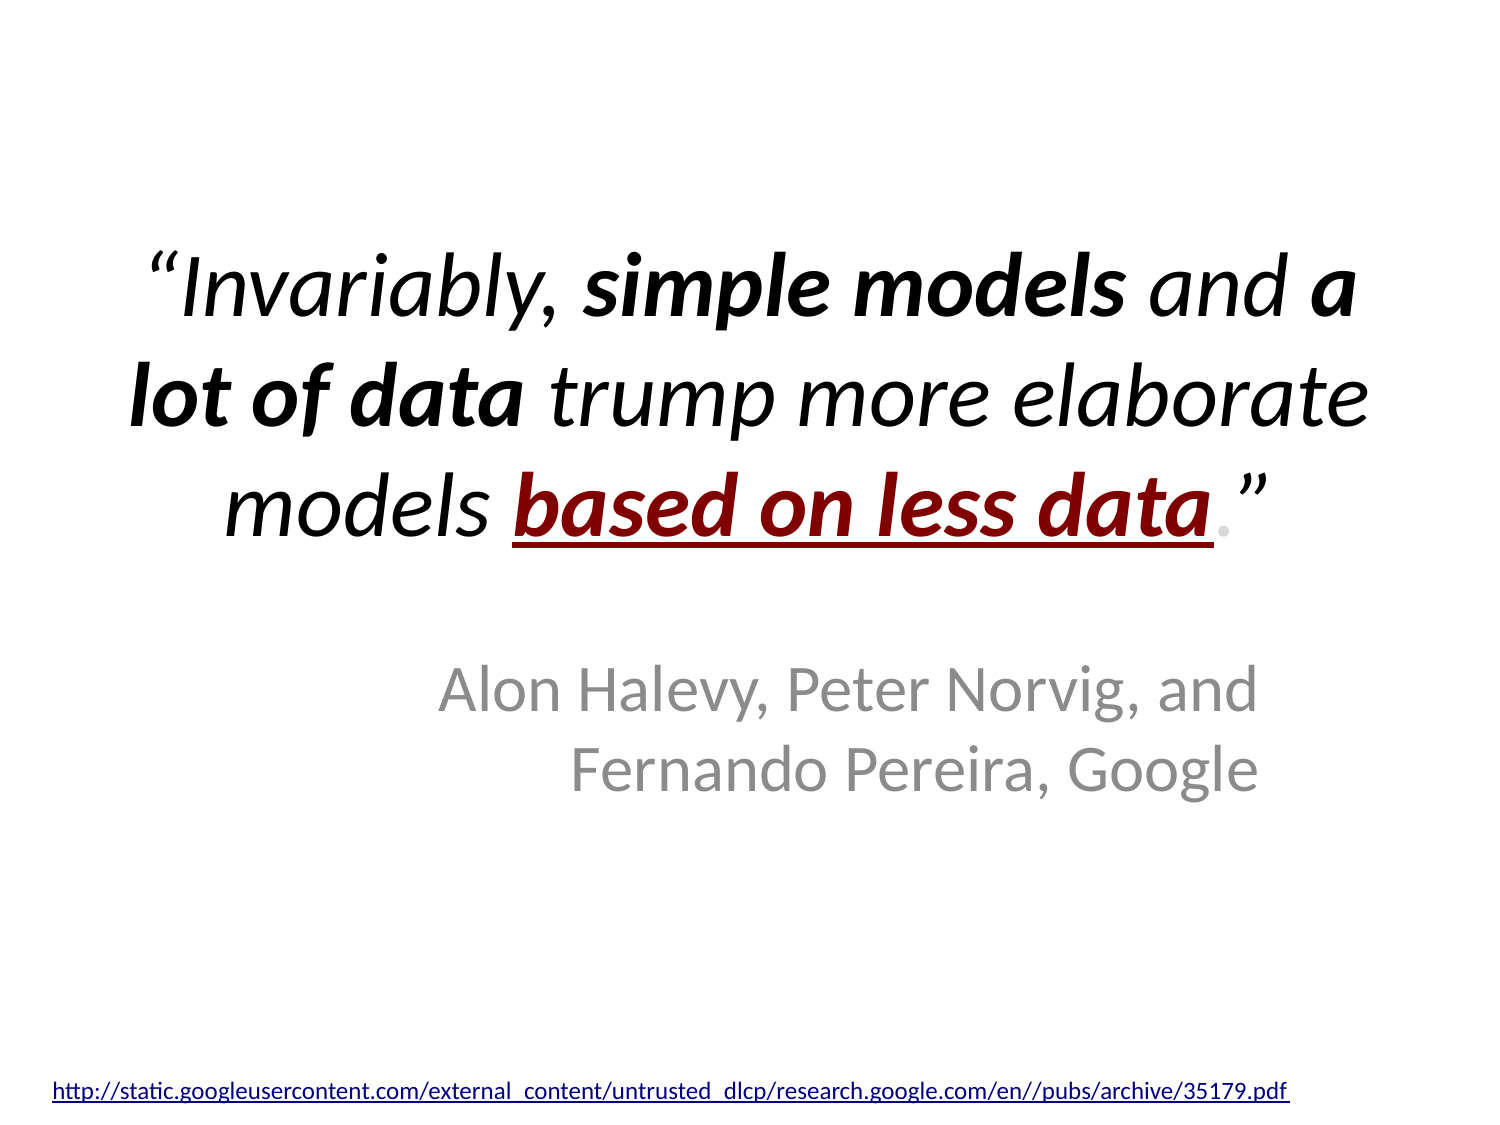

# “Invariably, simple models and a lot of data trump more elaborate models based on less data.”
Alon Halevy, Peter Norvig, and Fernando Pereira, Google
http://static.googleusercontent.com/external_content/untrusted_dlcp/research.google.com/en//pubs/archive/35179.pdf